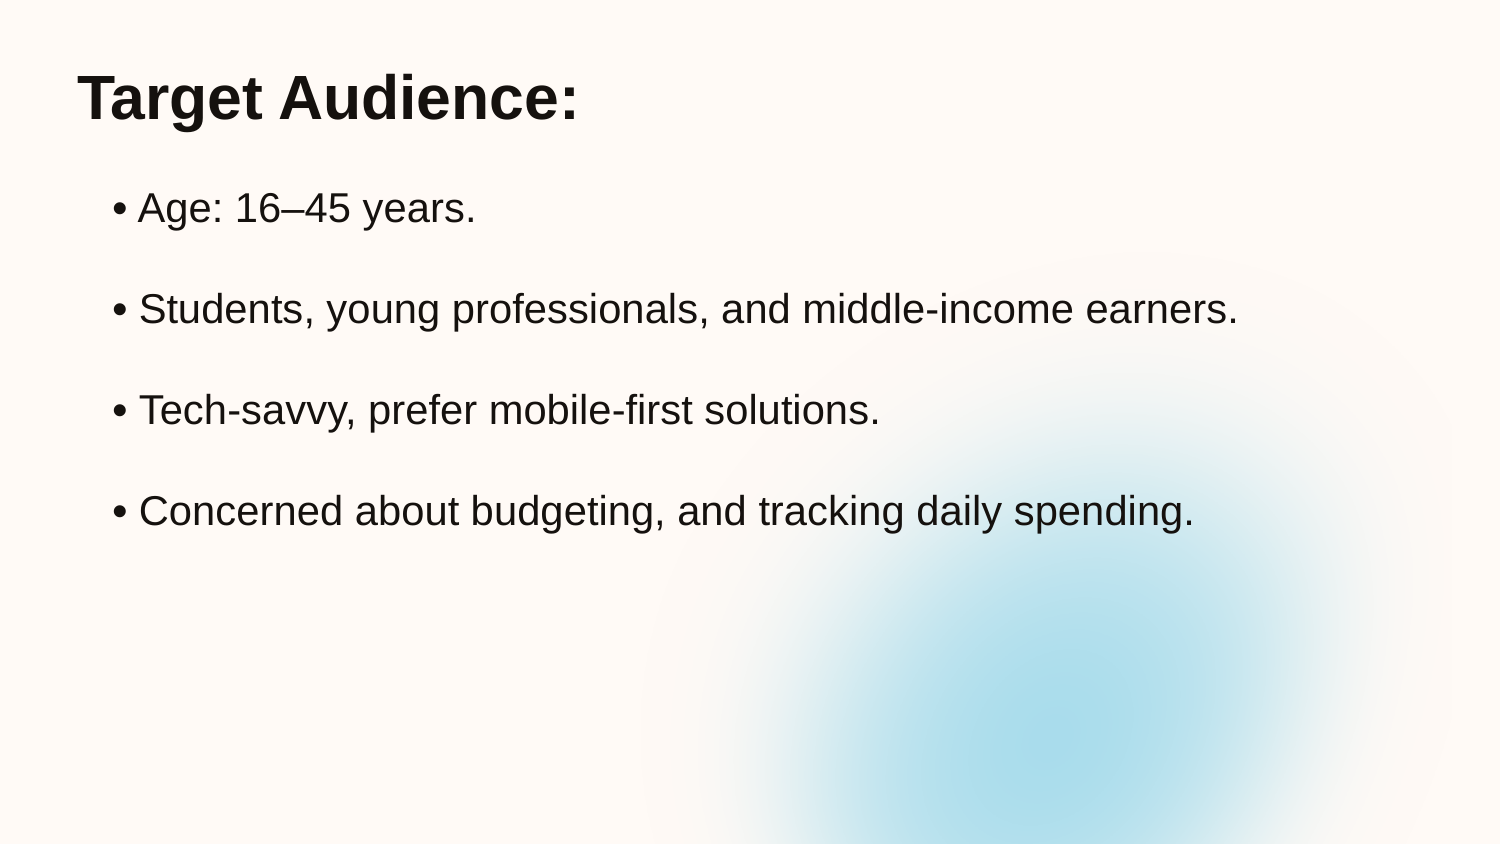

# Target Audience:
• Age: 16–45 years.
• Students, young professionals, and middle-income earners.
• Tech-savvy, prefer mobile-first solutions.
• Concerned about budgeting, and tracking daily spending.